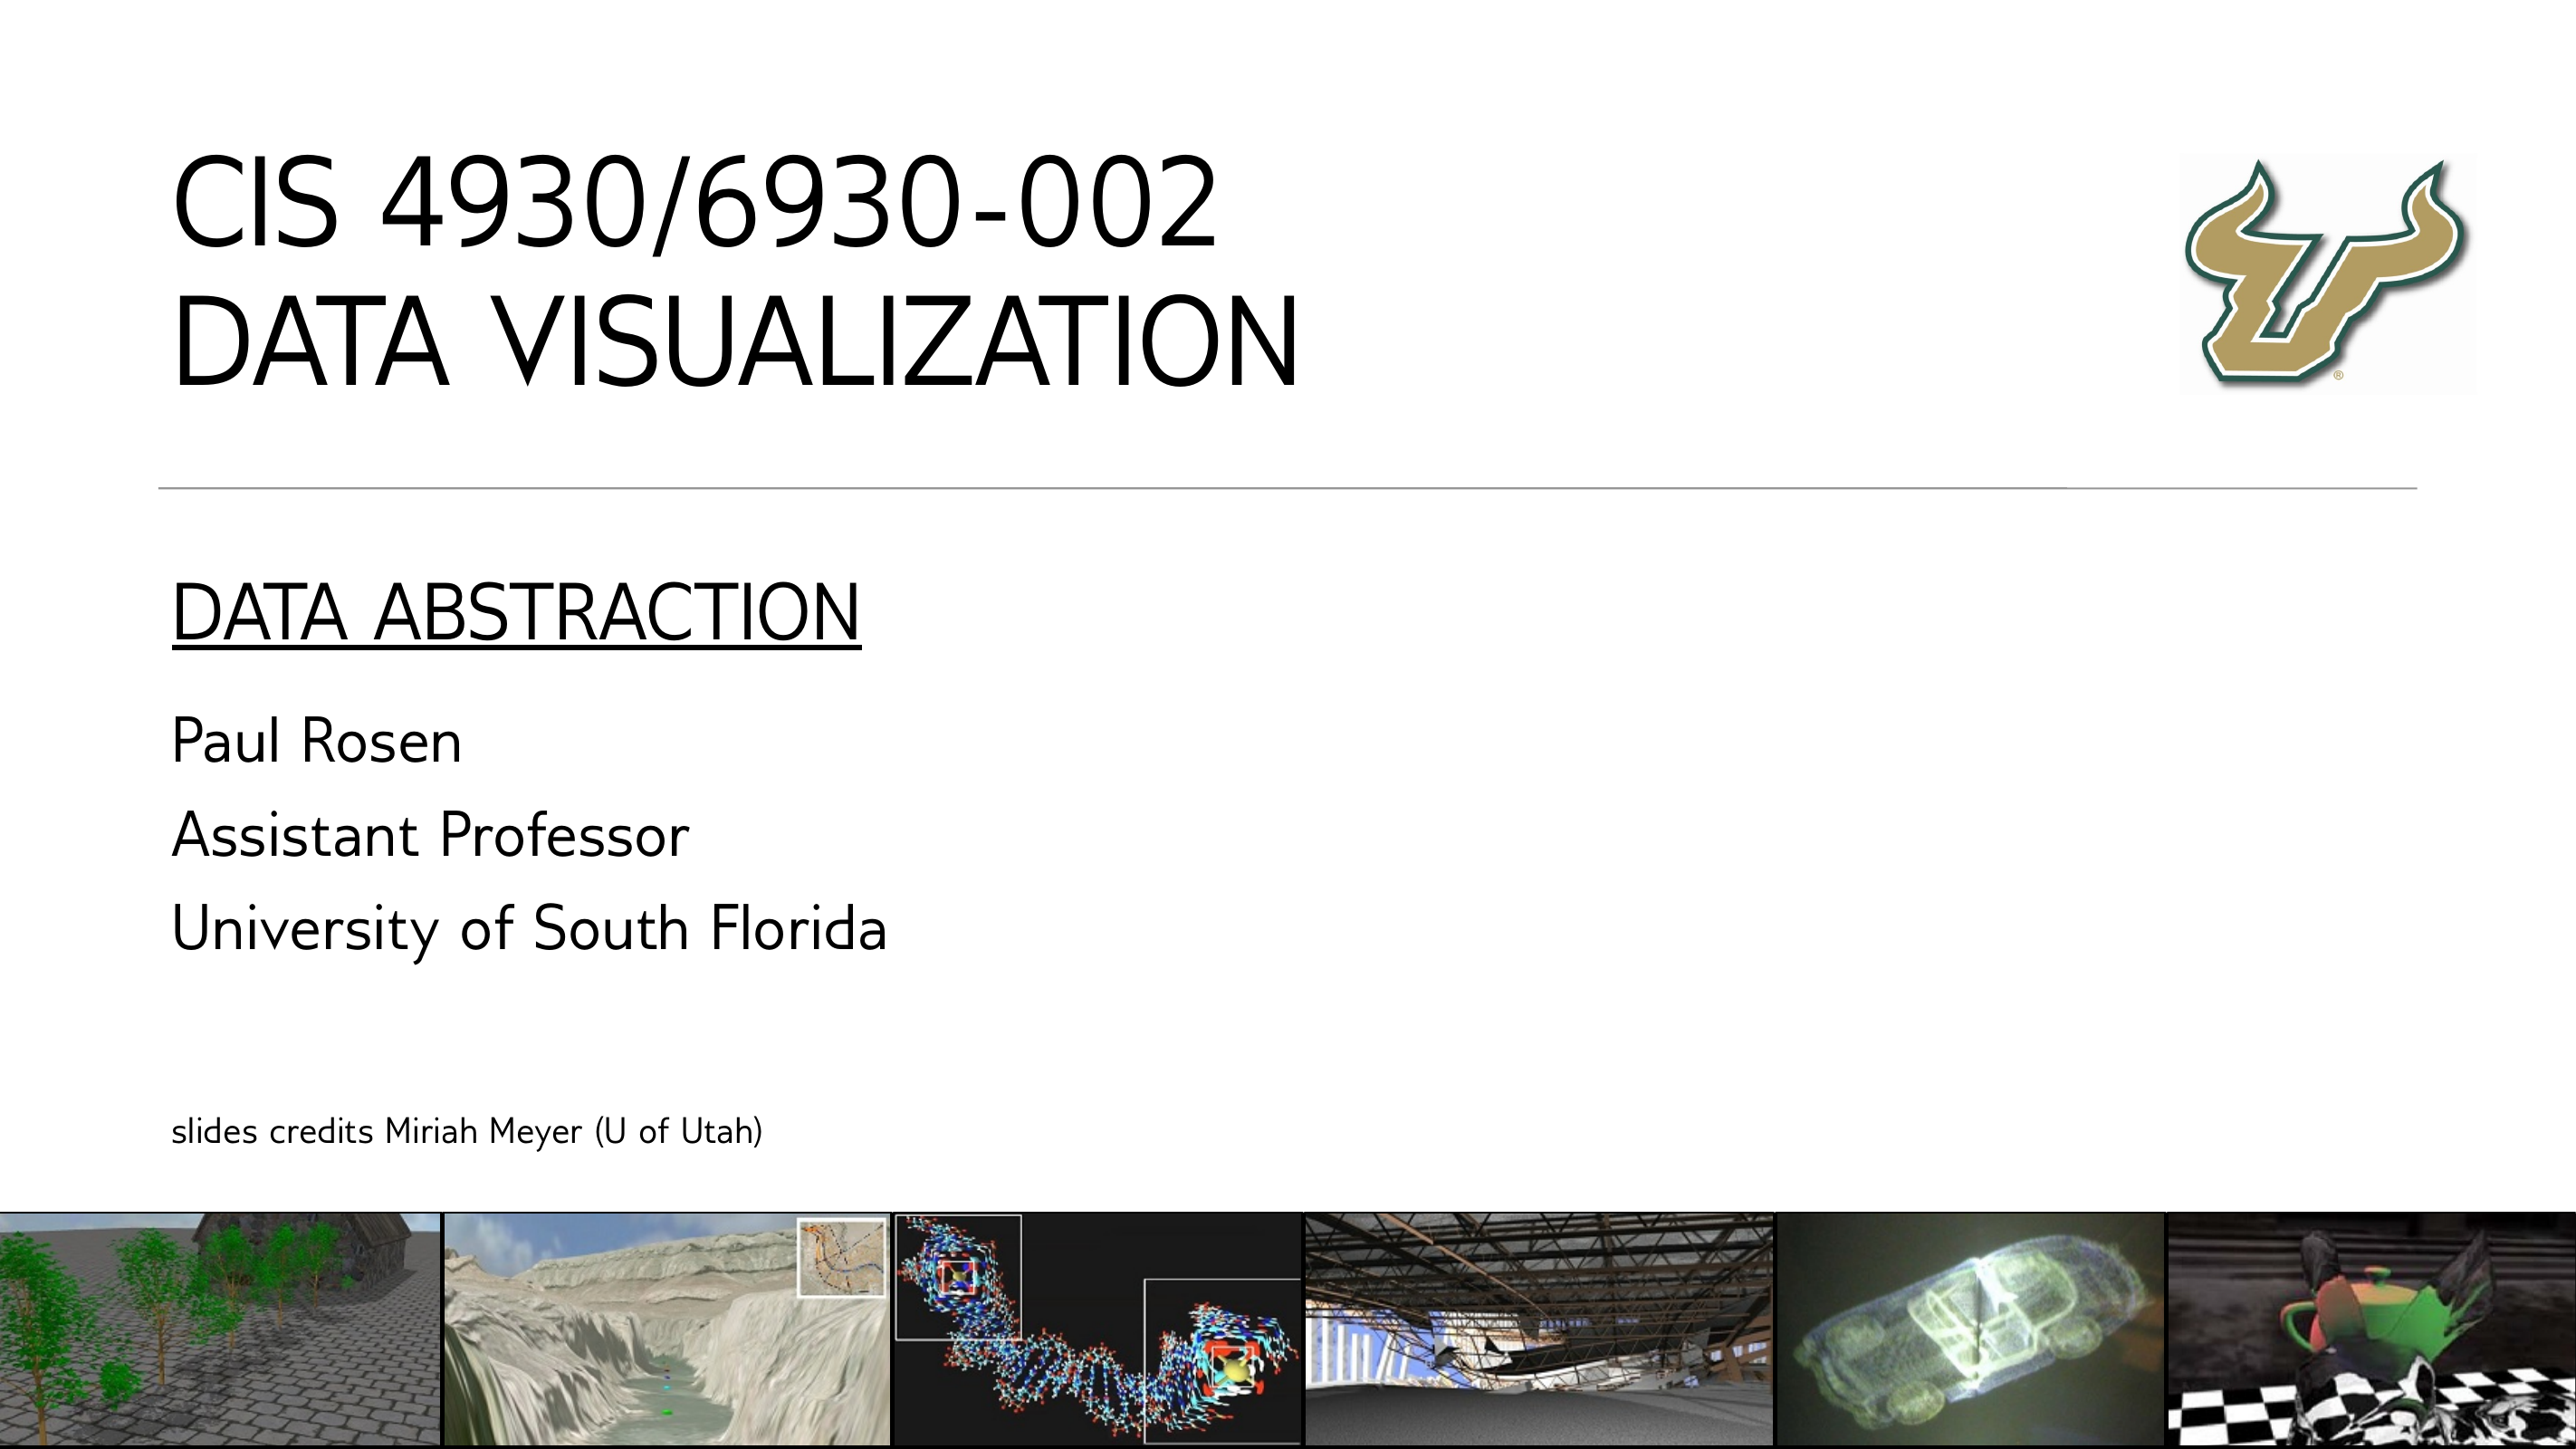

# CIS 4930/6930-002 Data Visualization
DATA ABSTRACTION
Paul Rosen
Assistant Professor
University of South Florida

slides credits Miriah Meyer (U of Utah)